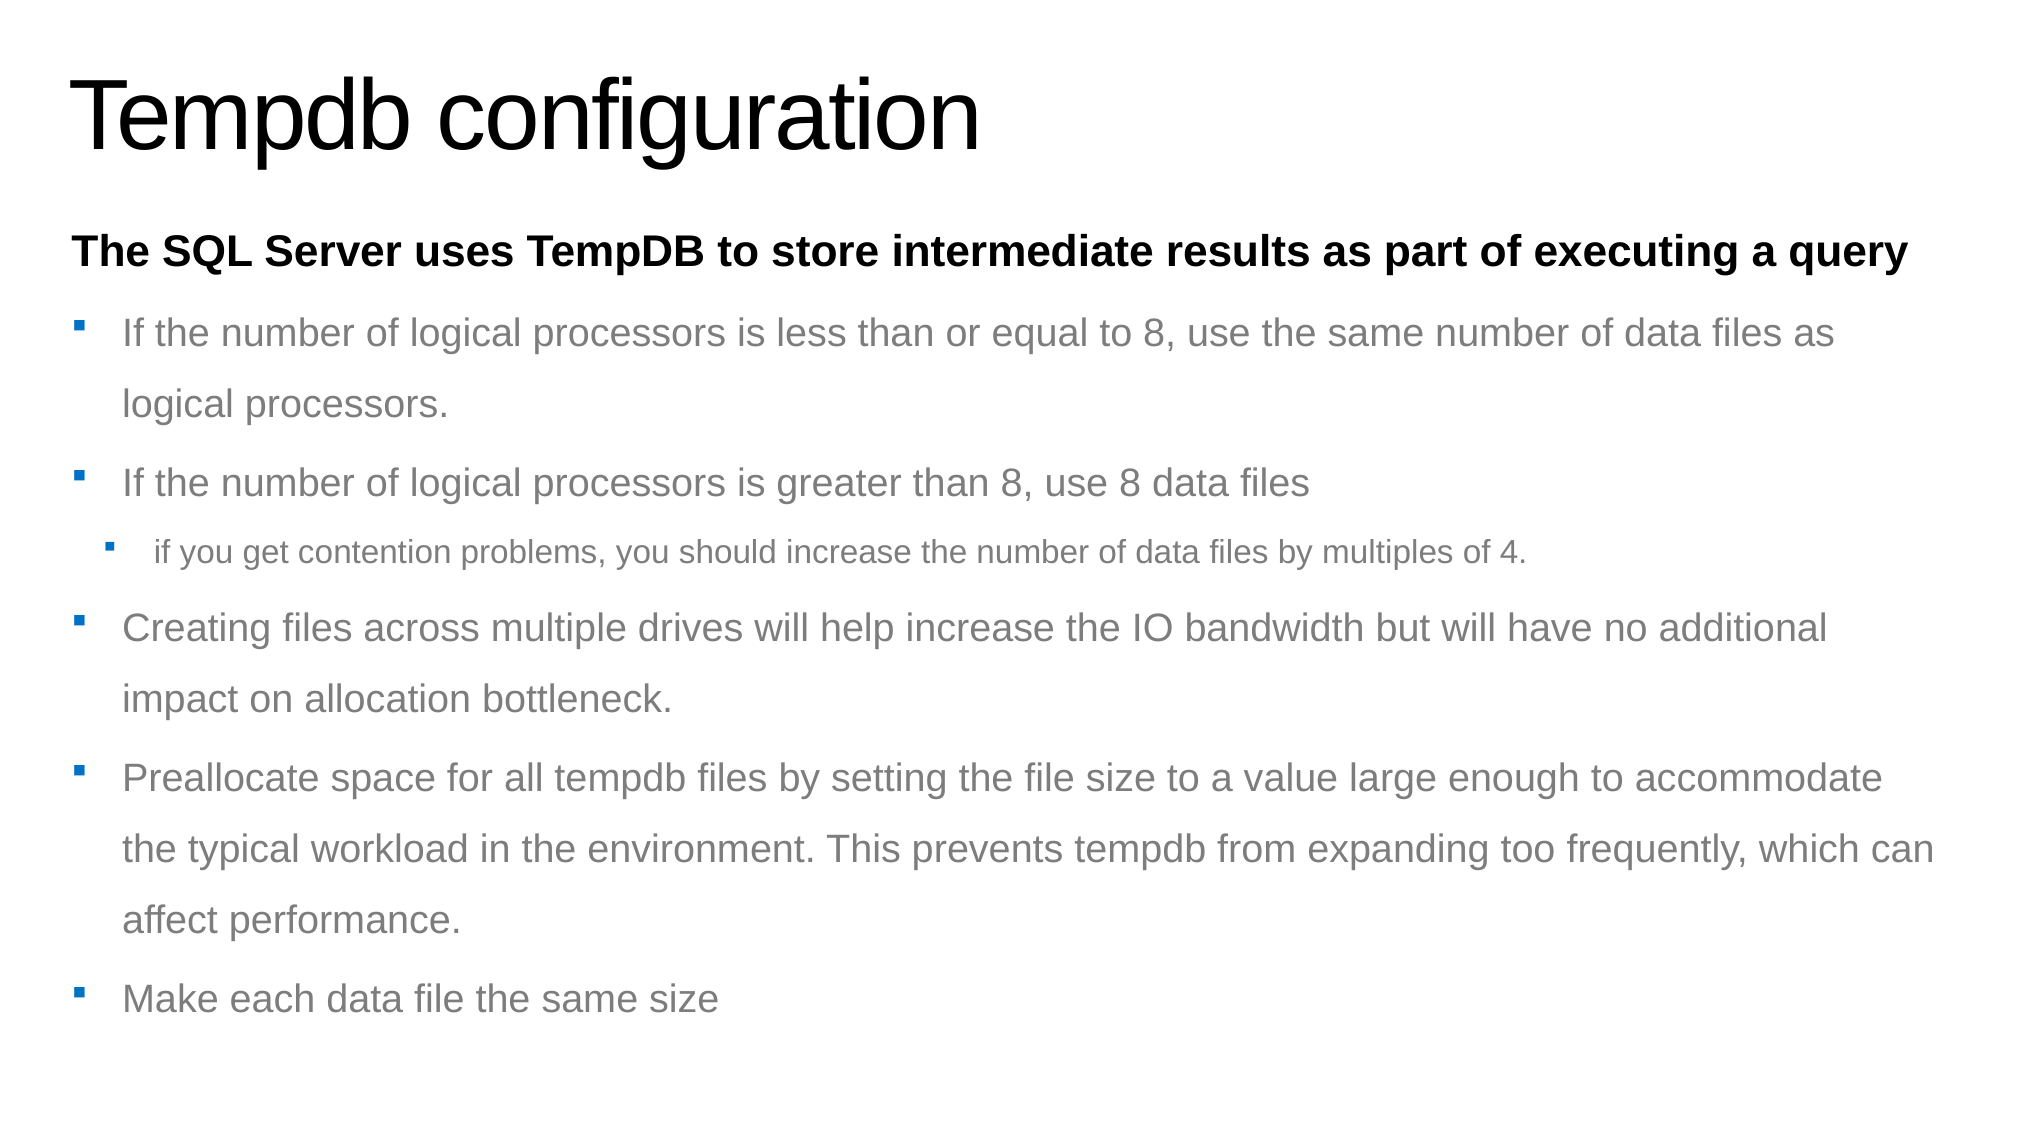

# Tempdb configuration
The SQL Server uses TempDB to store intermediate results as part of executing a query
If the number of logical processors is less than or equal to 8, use the same number of data files as logical processors.
If the number of logical processors is greater than 8, use 8 data files
if you get contention problems, you should increase the number of data files by multiples of 4.
Creating files across multiple drives will help increase the IO bandwidth but will have no additional impact on allocation bottleneck.
Preallocate space for all tempdb files by setting the file size to a value large enough to accommodate the typical workload in the environment. This prevents tempdb from expanding too frequently, which can affect performance.
Make each data file the same size